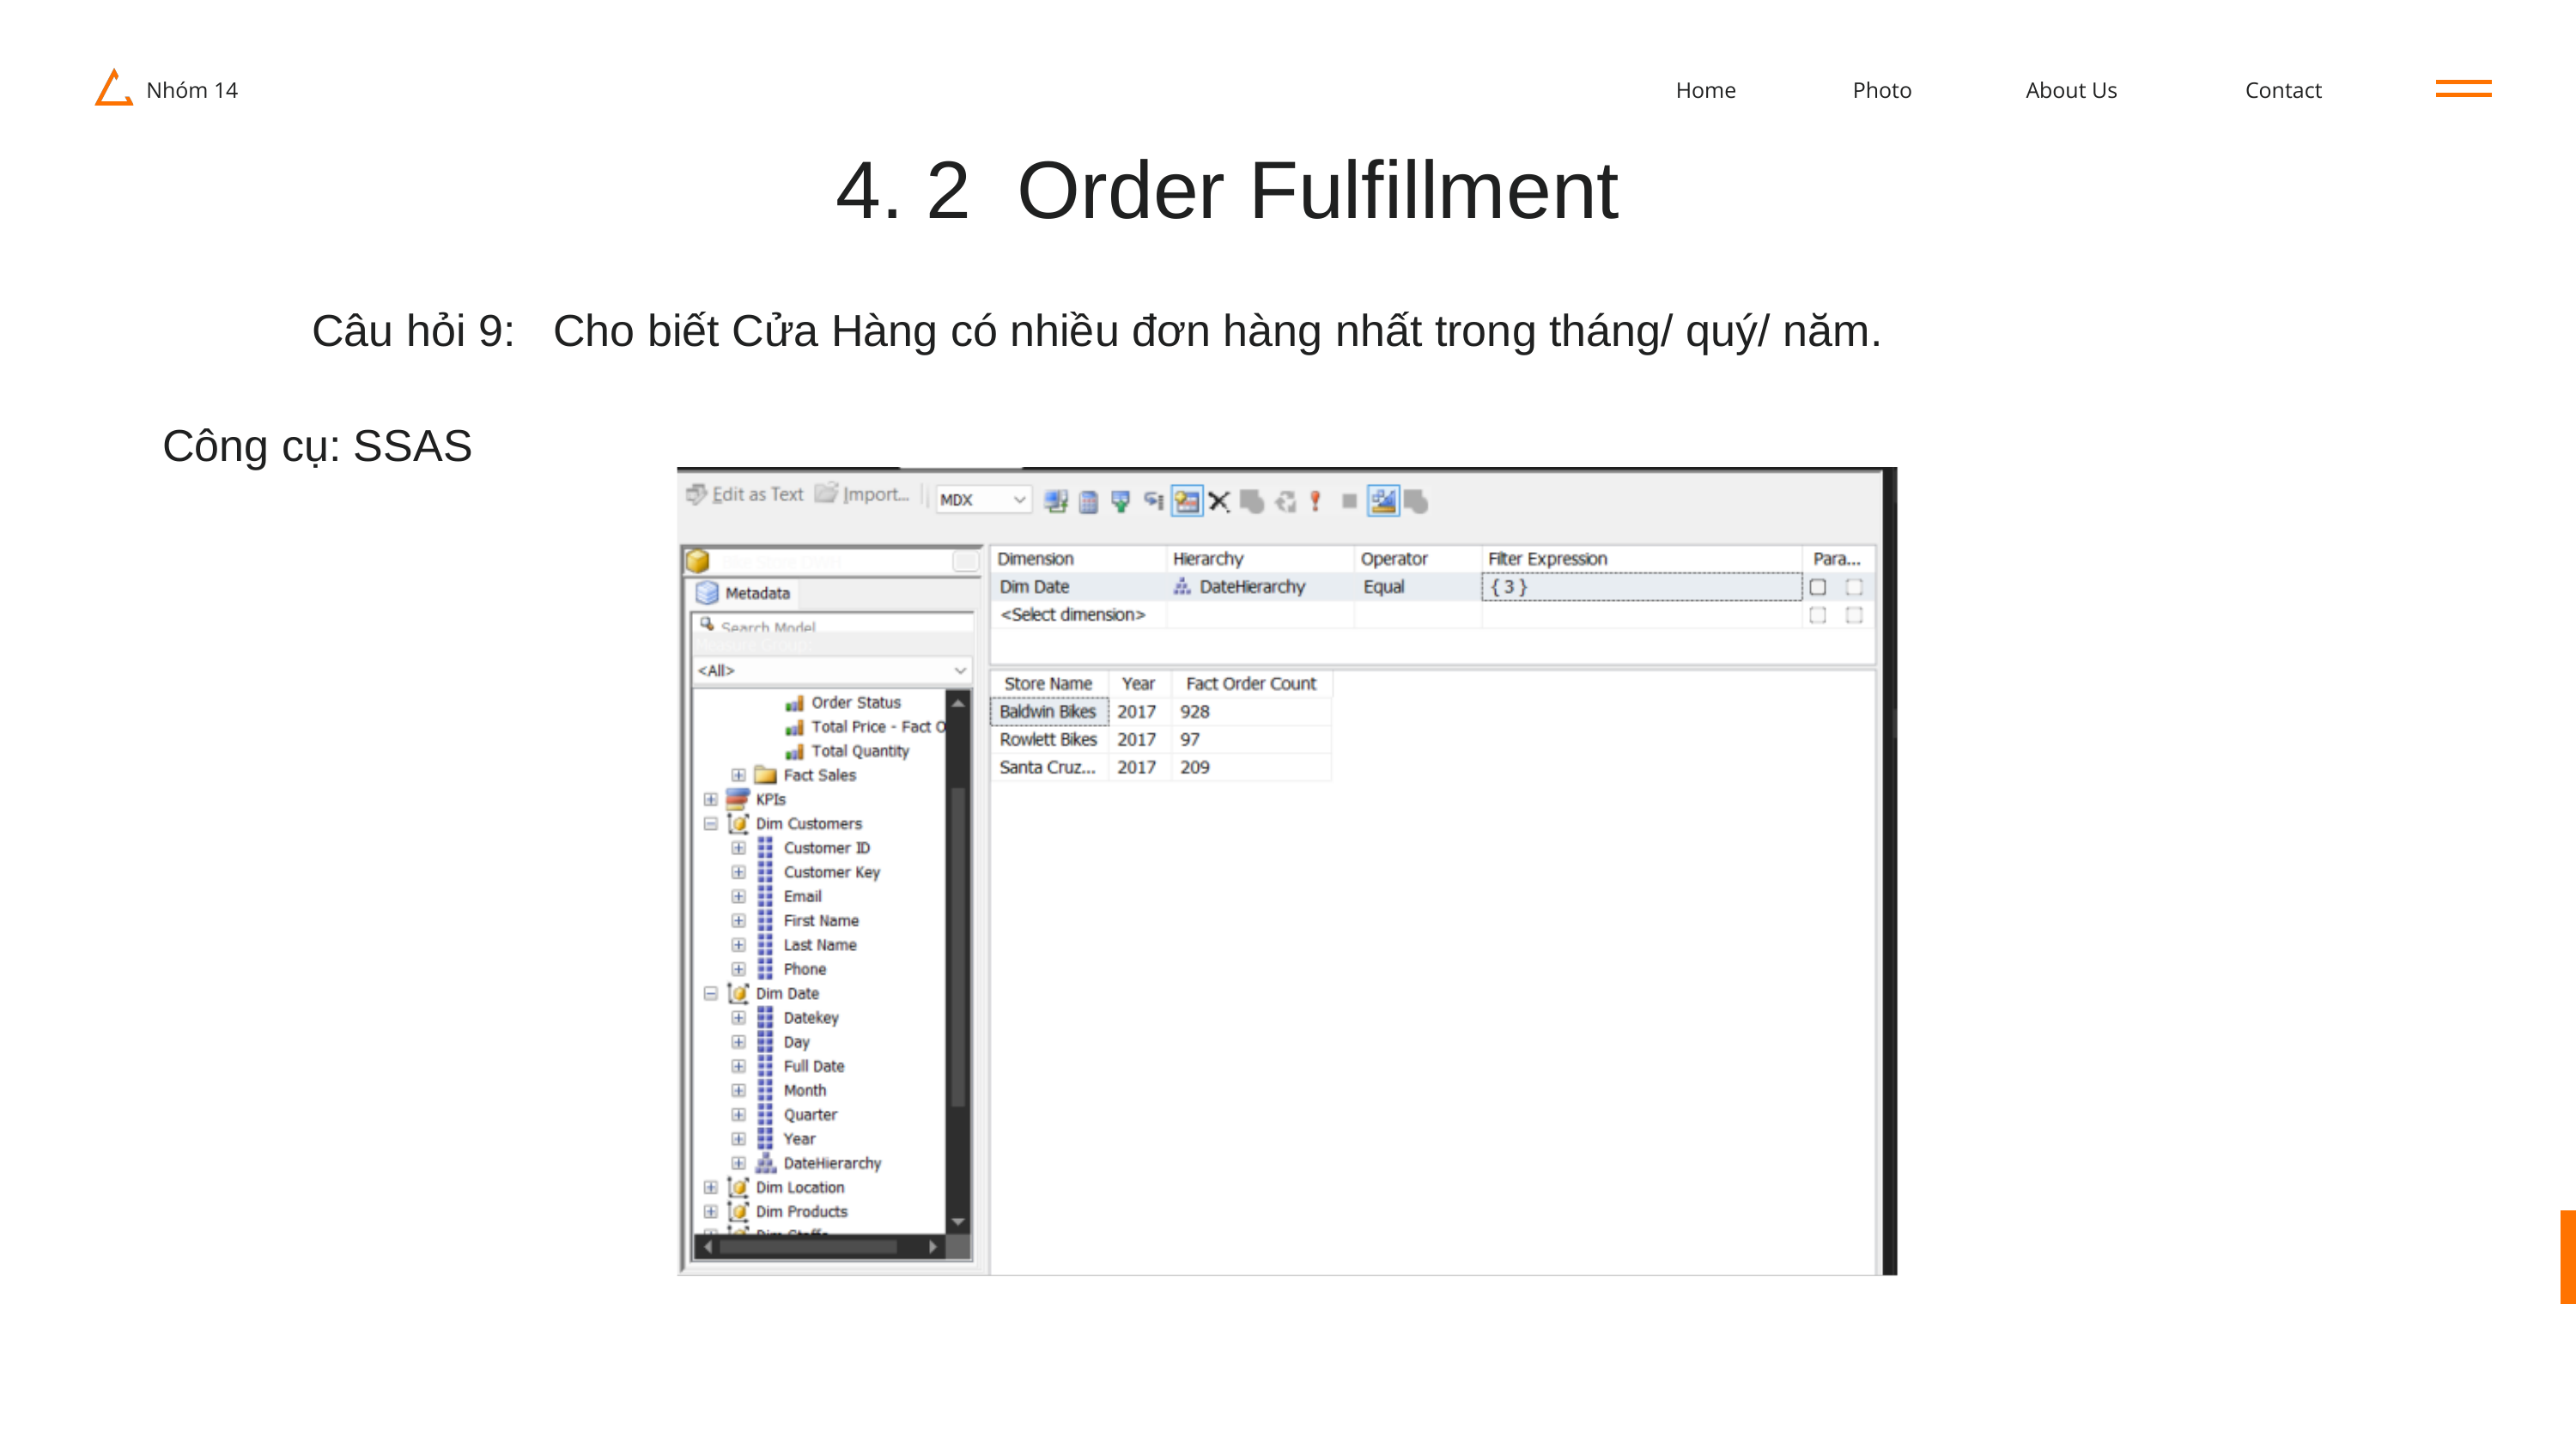

Nhóm 14
Home
Photo
About Us
Contact

4. 2  Order Fulfillment
Câu hỏi 9:   Cho biết Cửa Hàng có nhiều đơn hàng nhất trong tháng/ quý/ năm.

Công cụ: SSAS